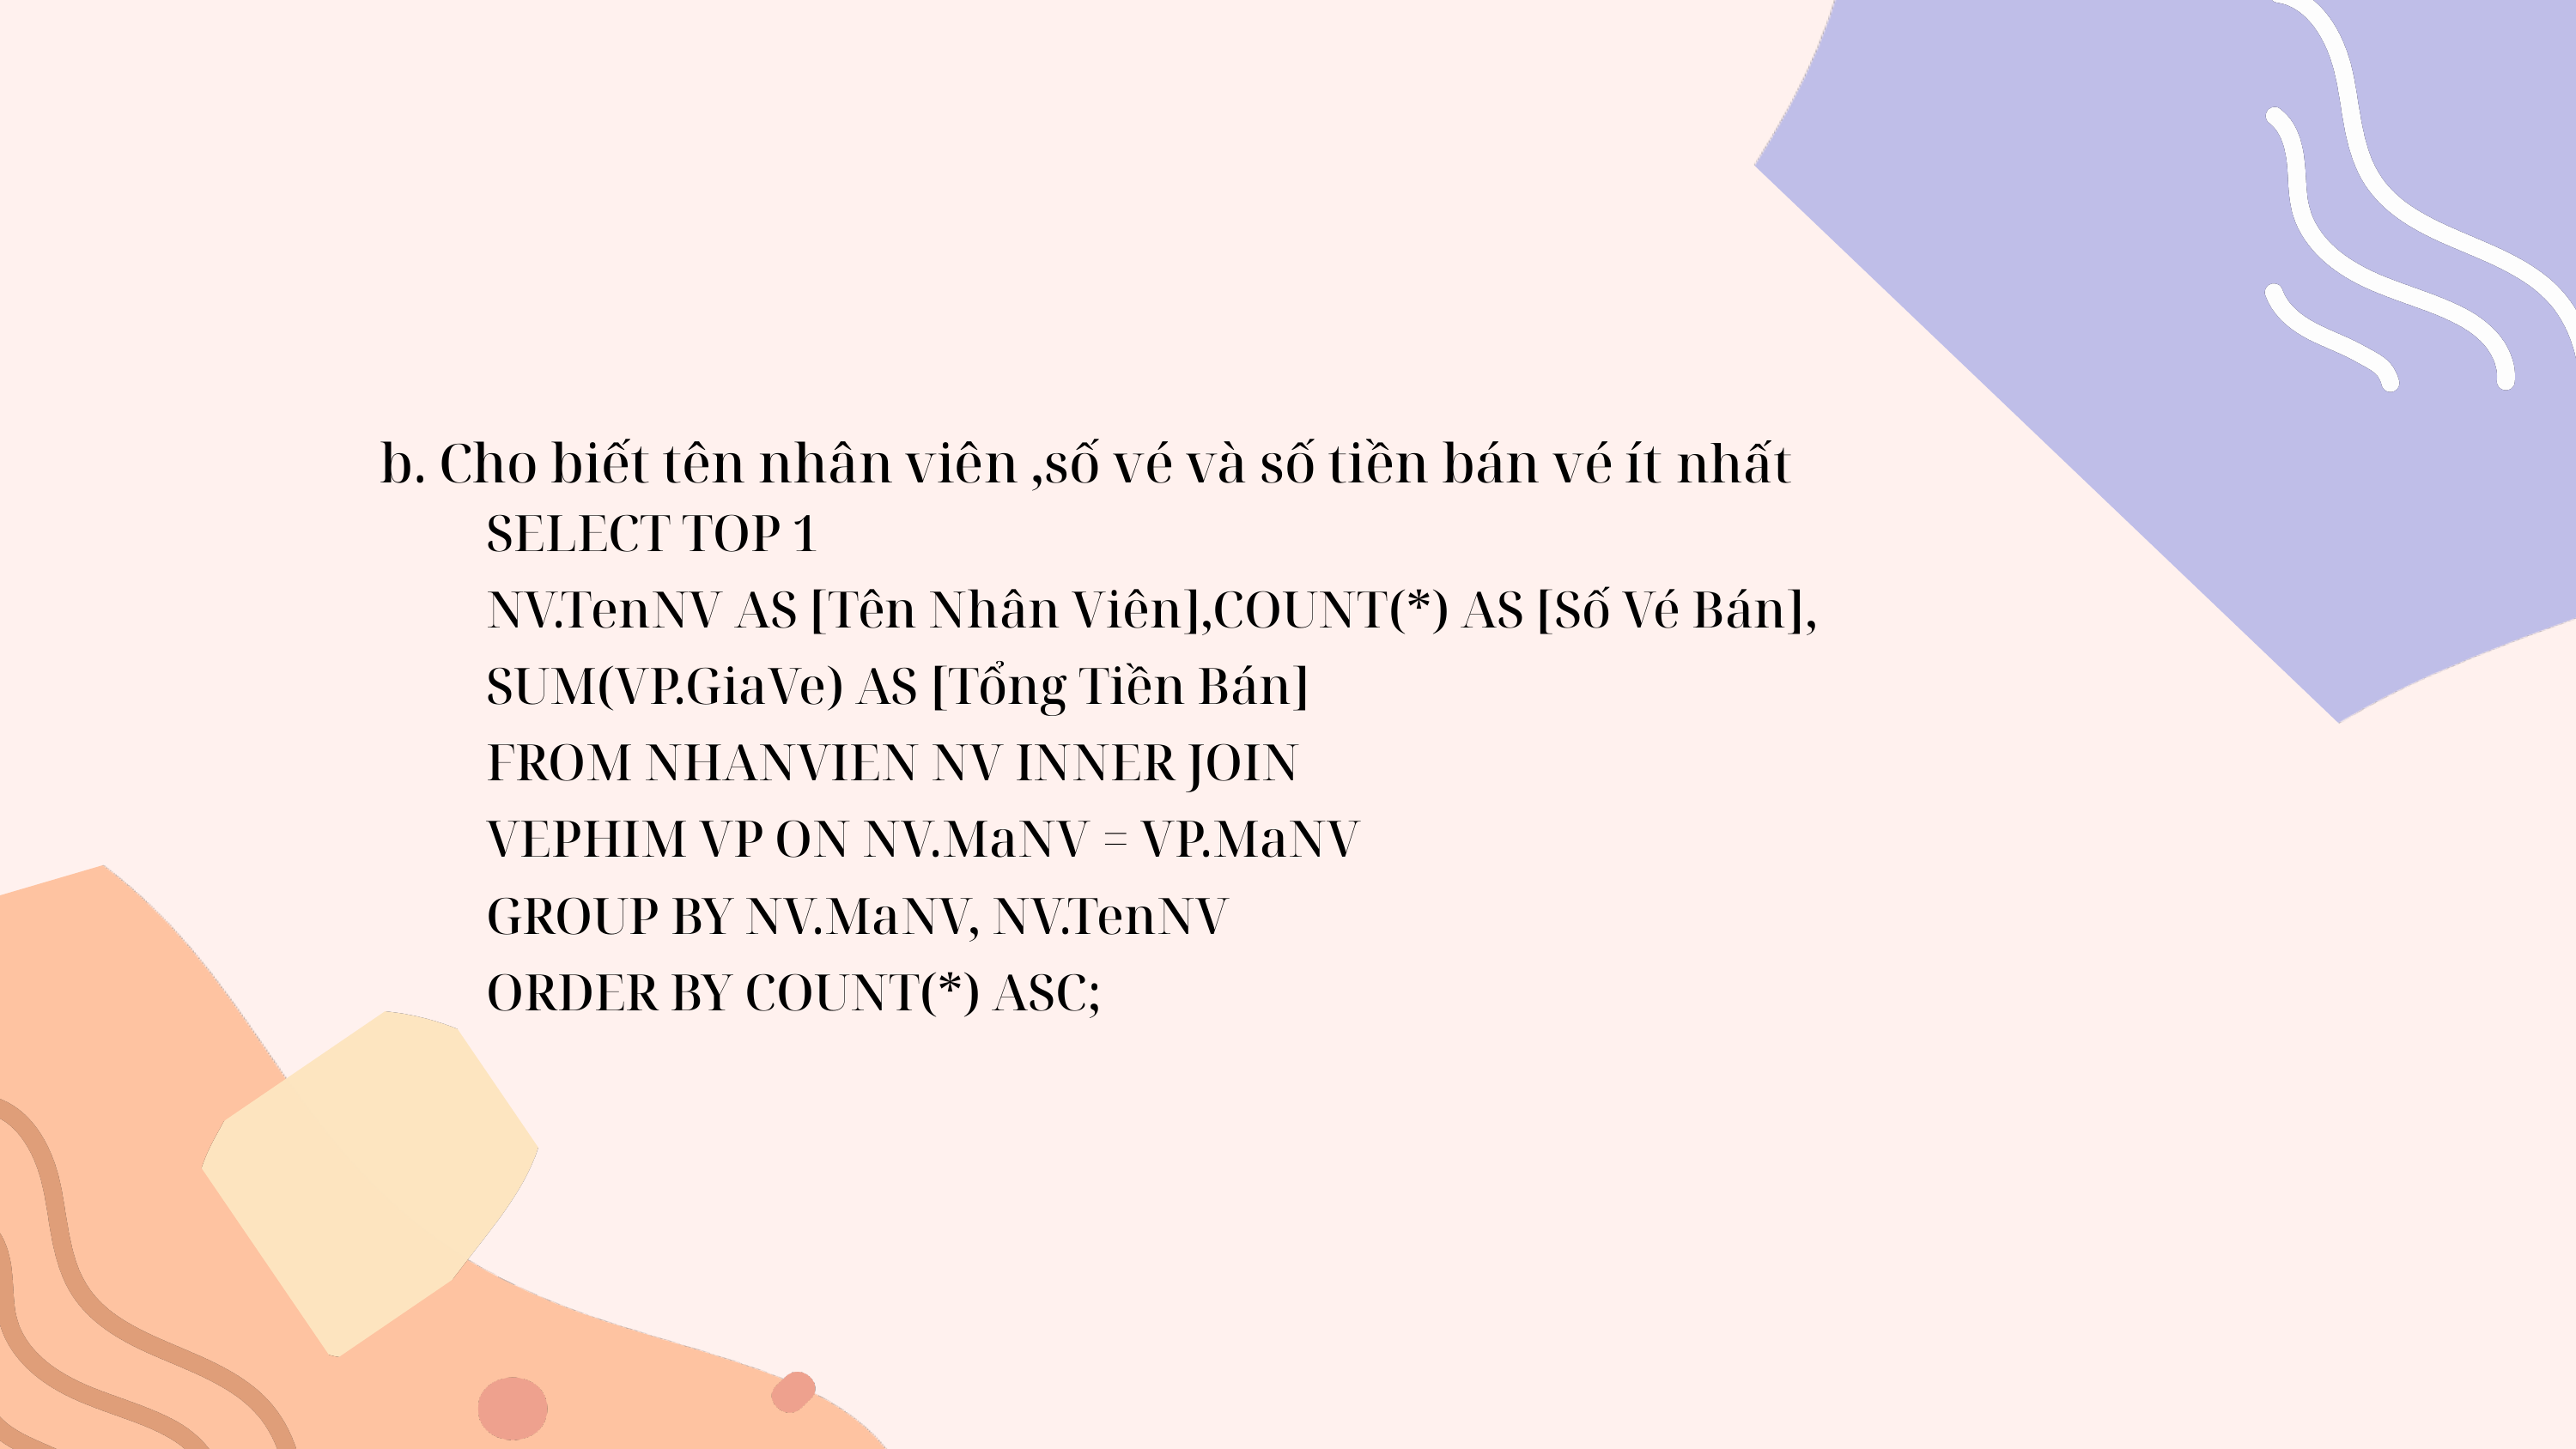

b. Cho biết tên nhân viên ,số vé và số tiền bán vé ít nhất

SELECT TOP 1
NV.TenNV AS [Tên Nhân Viên],COUNT(*) AS [Số Vé Bán],
SUM(VP.GiaVe) AS [Tổng Tiền Bán]
FROM NHANVIEN NV INNER JOIN
VEPHIM VP ON NV.MaNV = VP.MaNV
GROUP BY NV.MaNV, NV.TenNV
ORDER BY COUNT(*) ASC;